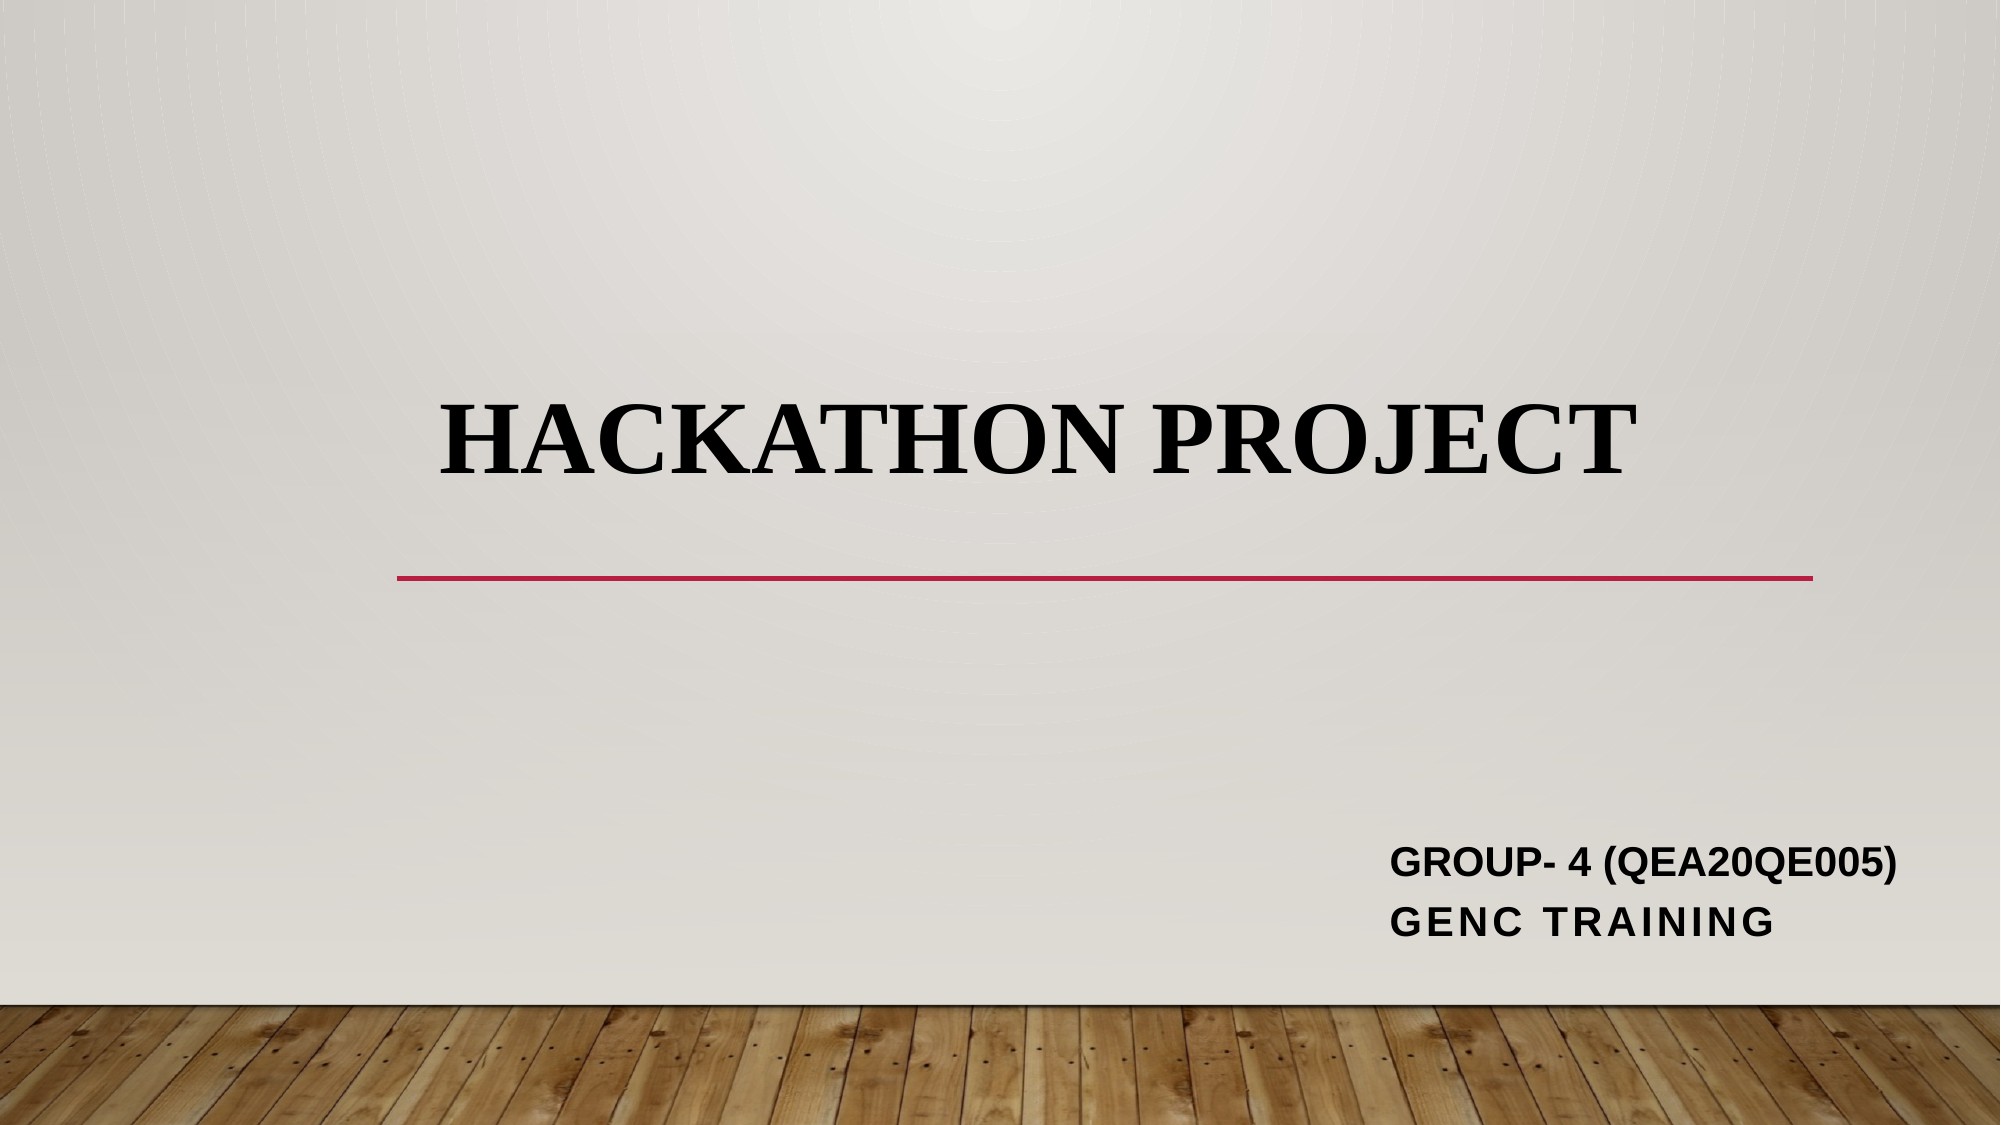

# Hackathon Project
GROUP- 4 (QEA20QE005)
genc training